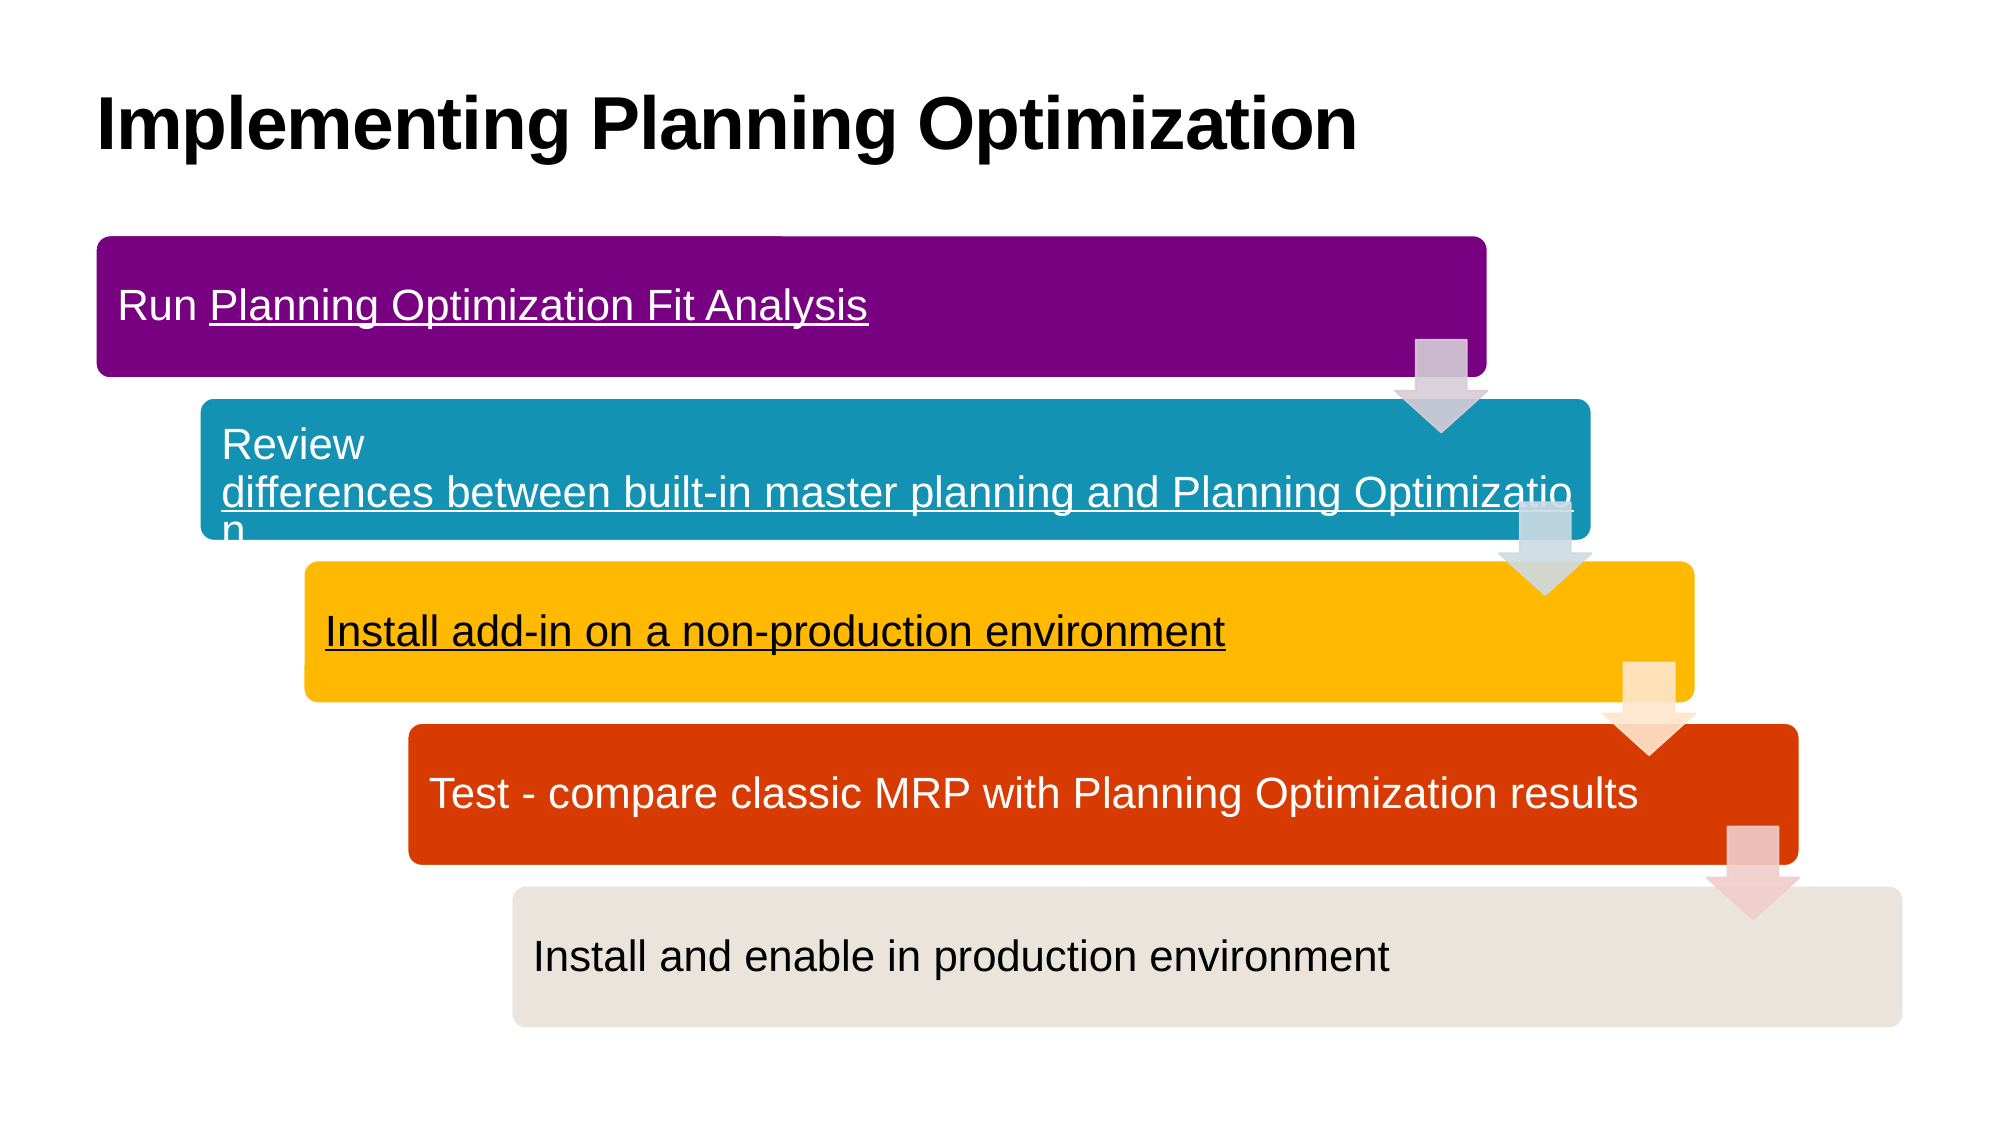

# Implementing Planning Optimization
Run Planning Optimization Fit Analysis
Review differences between built-in master planning and Planning Optimization
Install add-in on a non-production environment
Test - compare classic MRP with Planning Optimization results
Install and enable in production environment